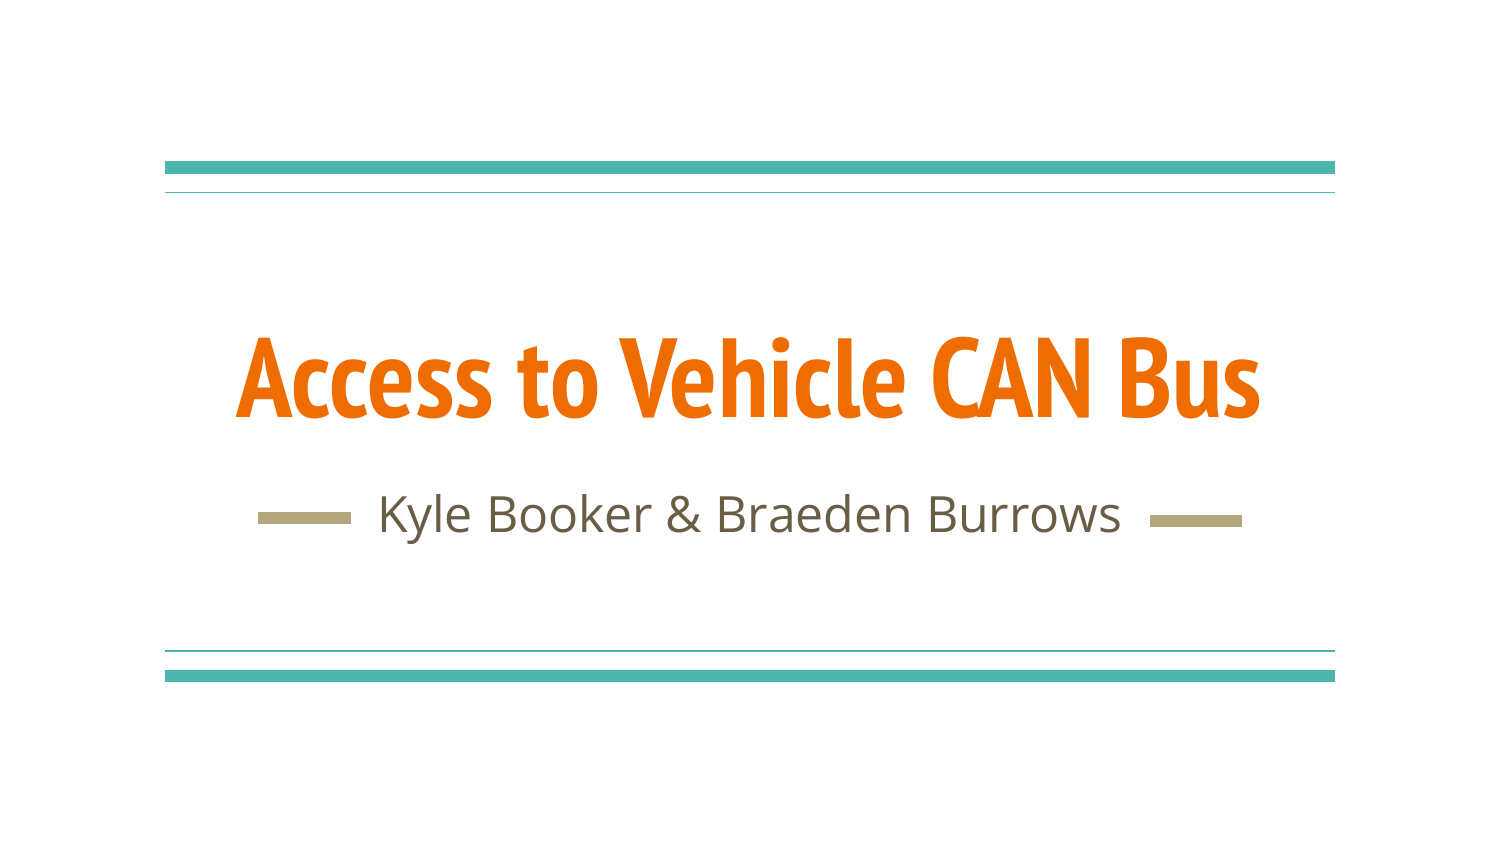

# Access to Vehicle CAN Bus
Kyle Booker & Braeden Burrows